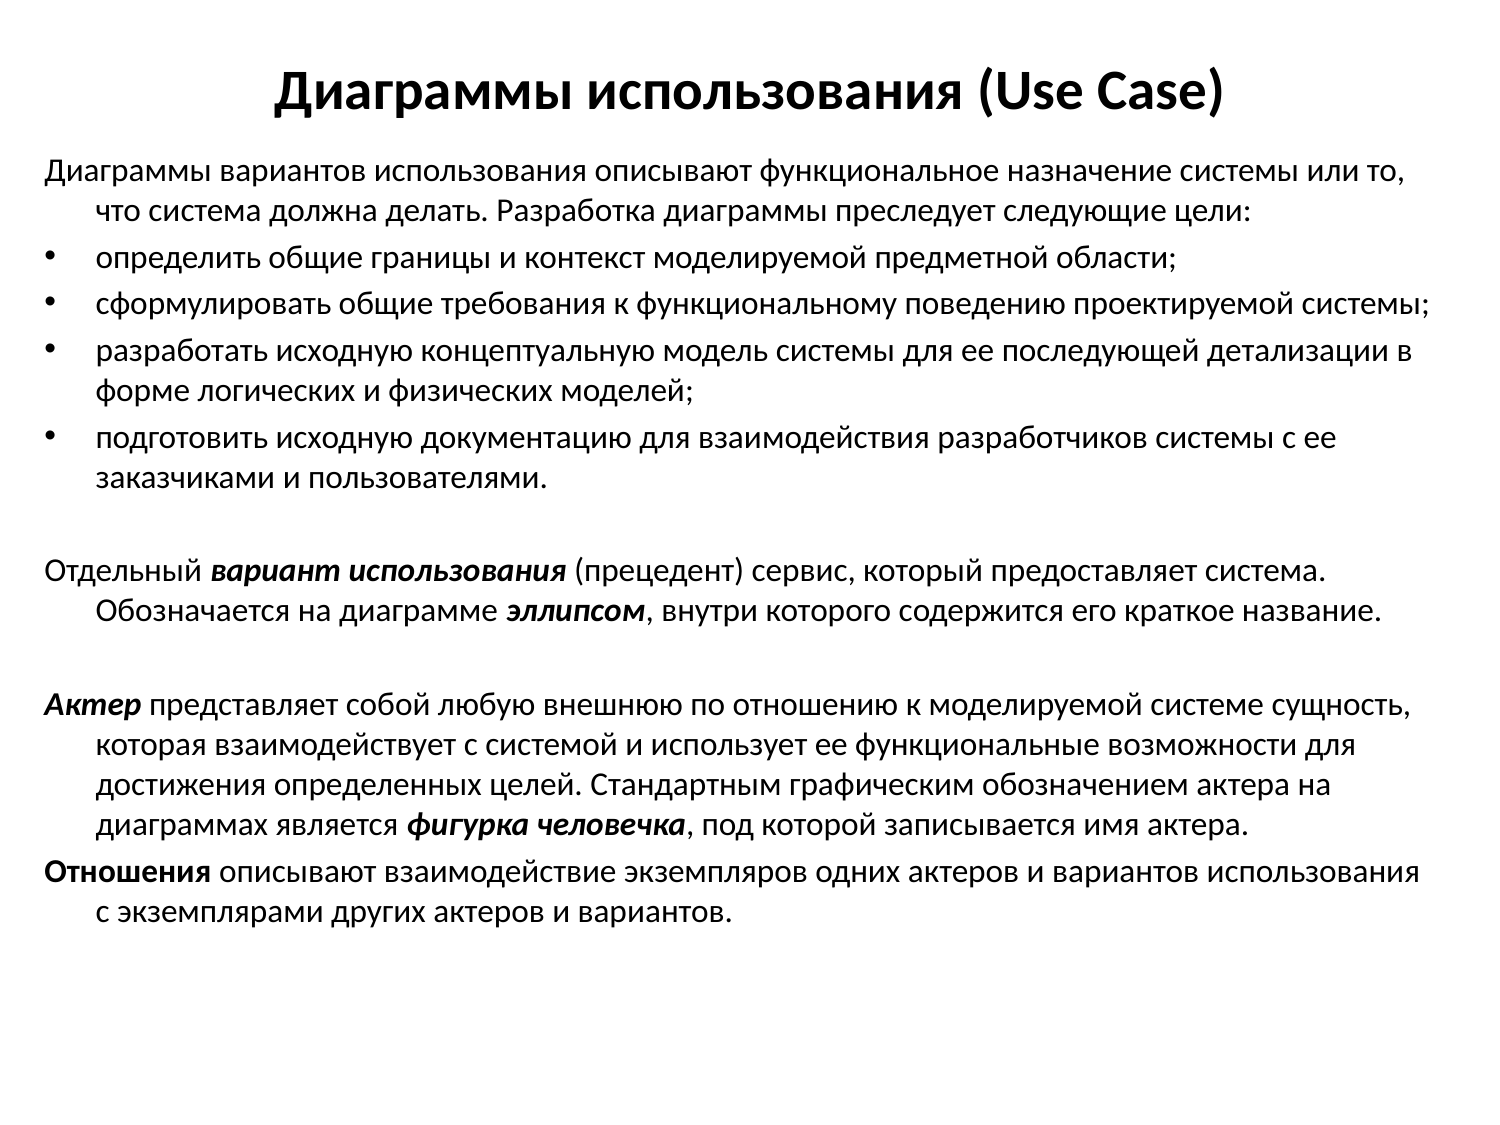

# Диаграммы использования (Use Case)
Диаграммы вариантов использования описывают функциональное назначение системы или то, что система должна делать. Разработка диаграммы преследует следующие цели:
определить общие границы и контекст моделируемой предметной области;
сформулировать общие требования к функциональному поведению проектируемой системы;
разработать исходную концептуальную модель системы для ее последующей детализации в форме логических и физических моделей;
подготовить исходную документацию для взаимодействия разработчиков системы с ее заказчиками и пользователями.

Отдельный вариант использования (прецедент) сервис, который предоставляет система. Обозначается на диаграмме эллипсом, внутри которого содержится его краткое название.

Актер представляет собой любую внешнюю по отношению к моделируемой системе сущность, которая взаимодействует с системой и использует ее функциональные возможности для достижения определенных целей. Стандартным графическим обозначением актера на диаграммах является фигурка человечка, под которой записывается имя актера.
Отношения описывают взаимодействие экземпляров одних актеров и вариантов использования с экземплярами других актеров и вариантов.